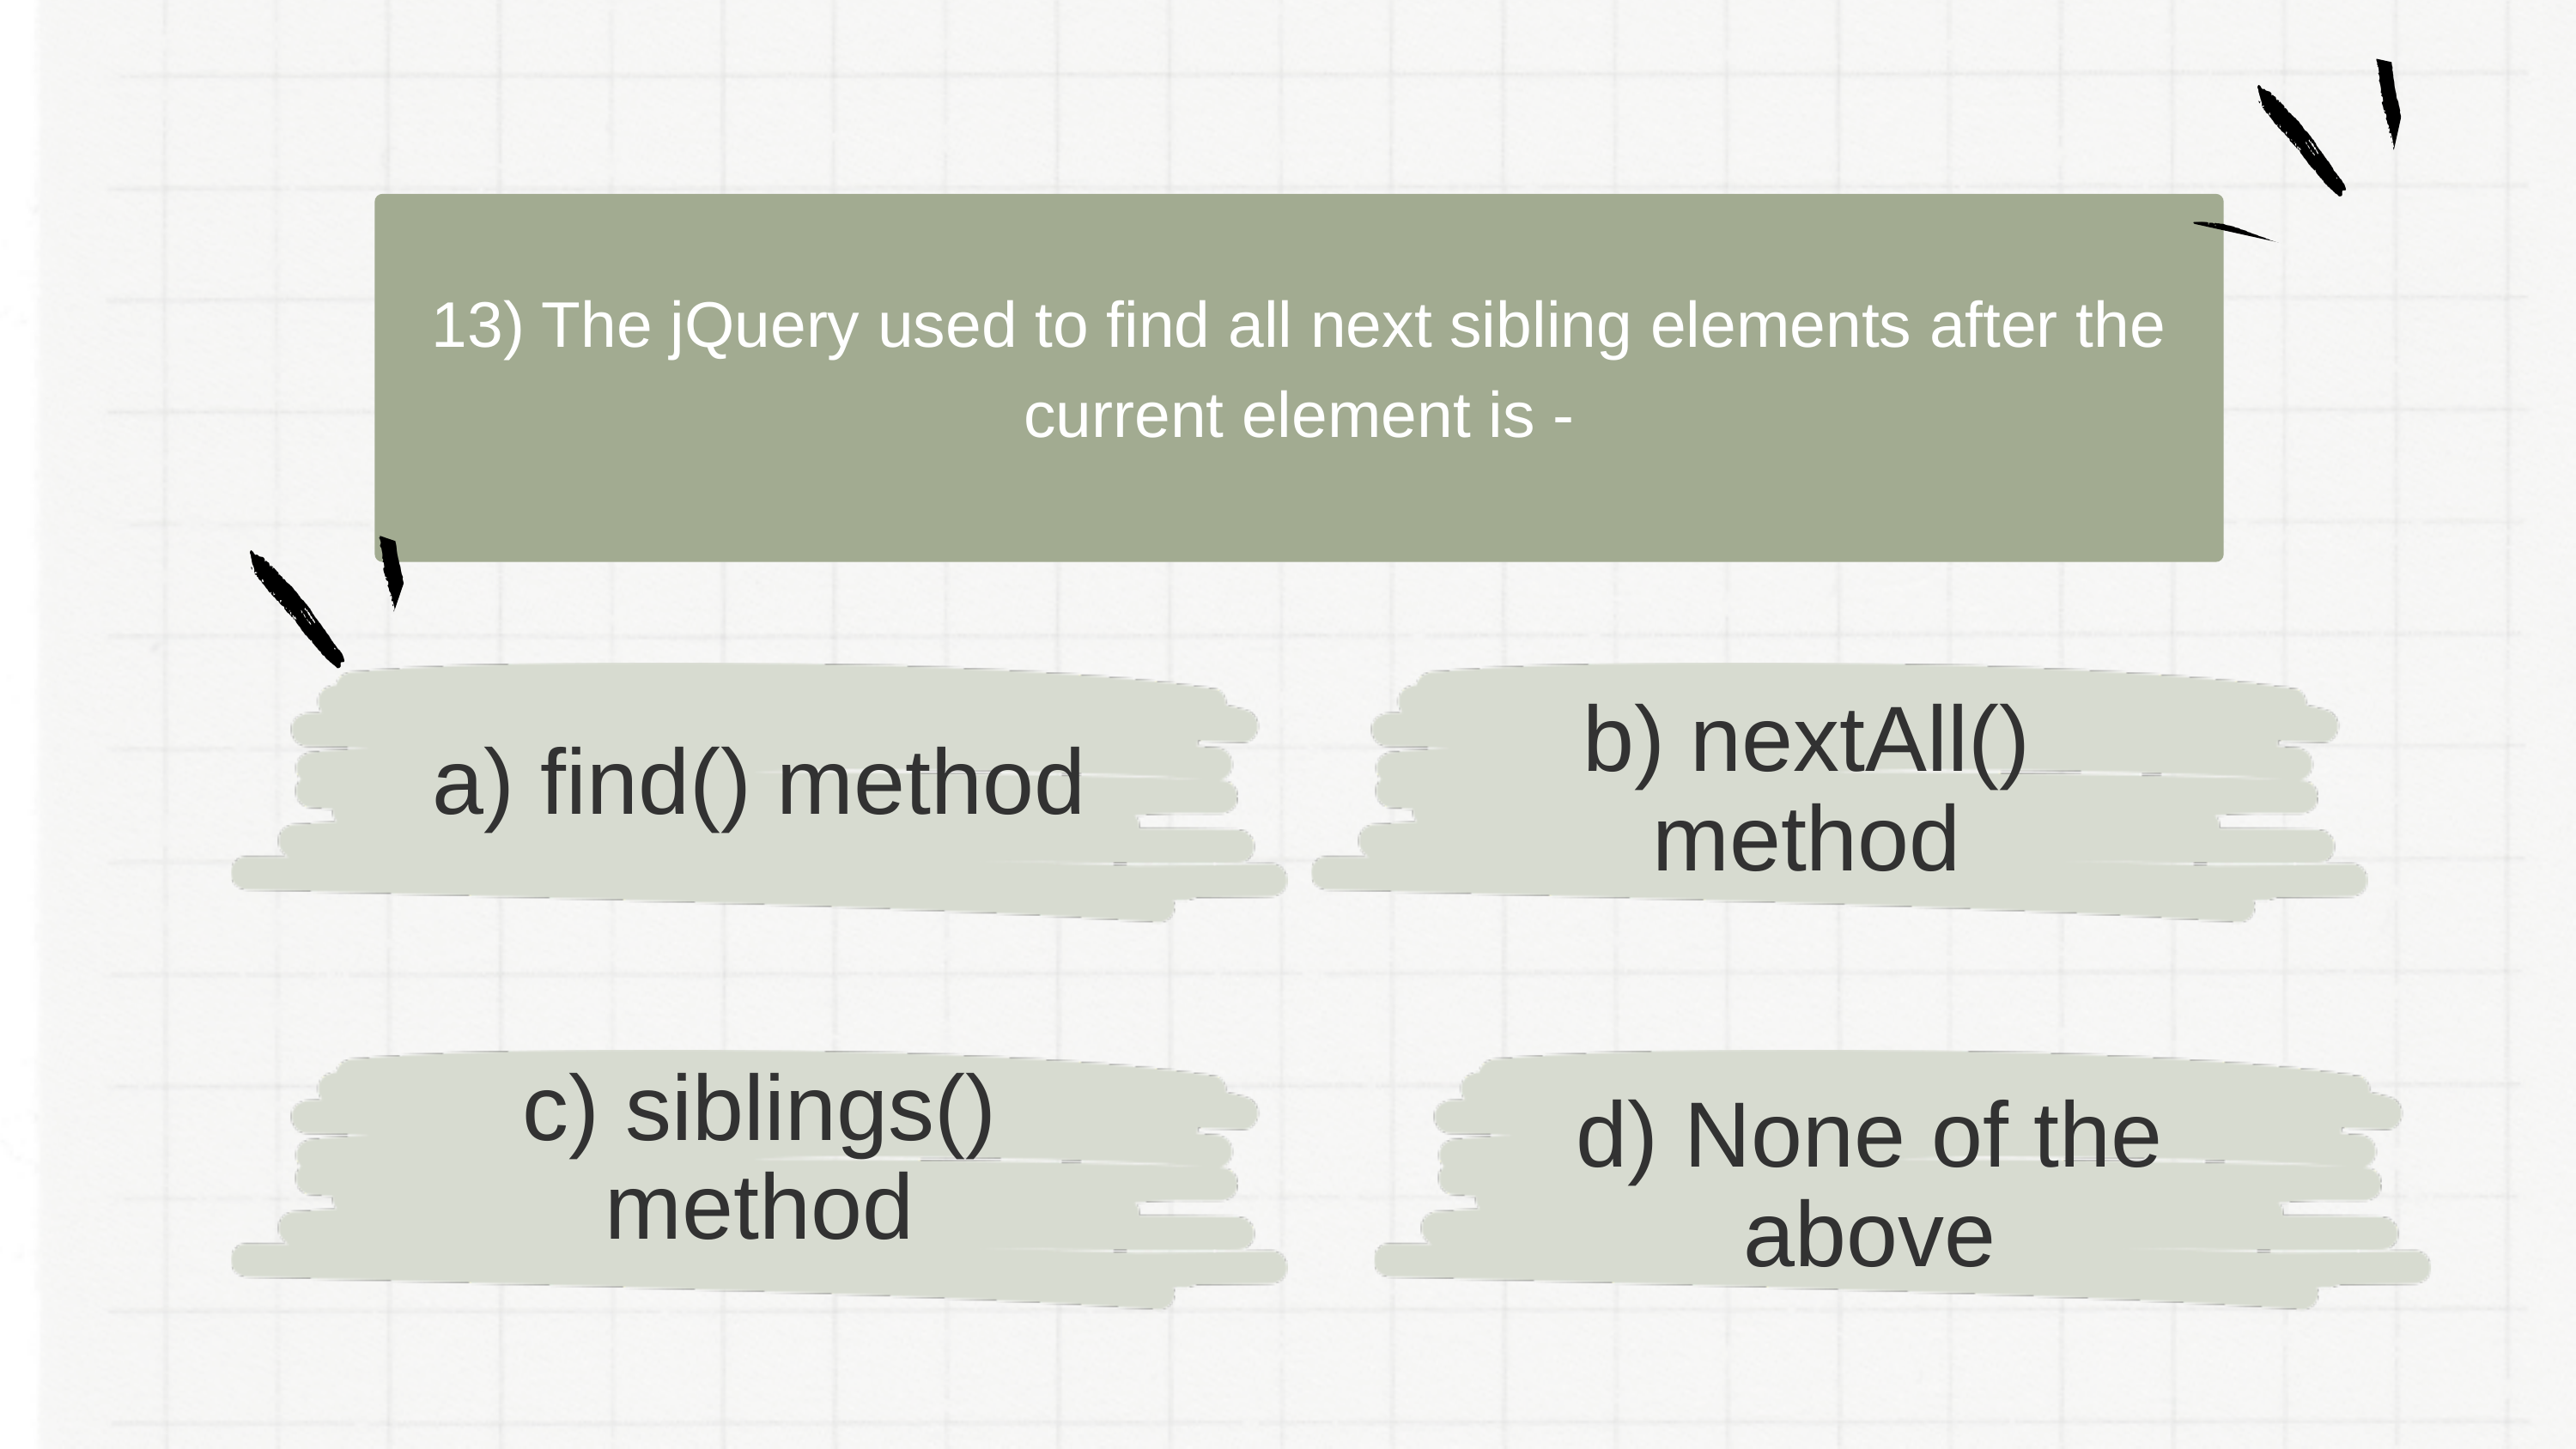

13) The jQuery used to find all next sibling elements after the current element is -

b) nextAll() method

a) find() method

c) siblings() method
d) None of the above